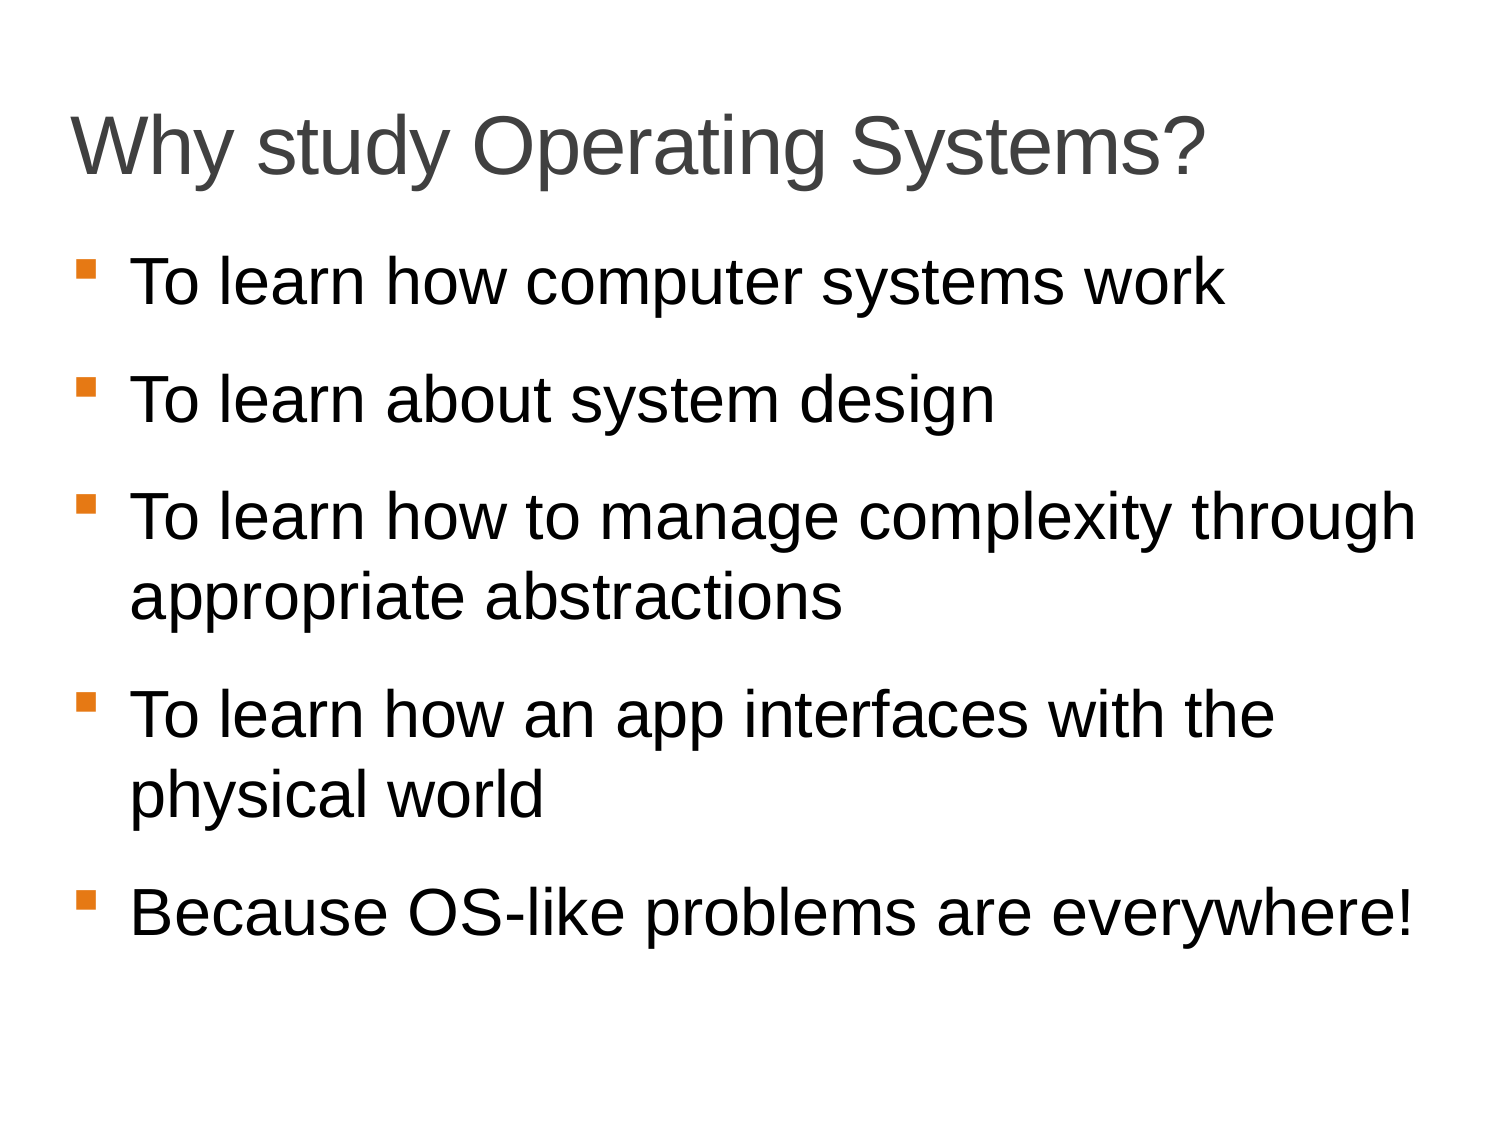

# Why study Operating Systems?
To learn how computer systems work
To learn about system design
To learn how to manage complexity through appropriate abstractions
To learn how an app interfaces with the physical world
Because OS-like problems are everywhere!